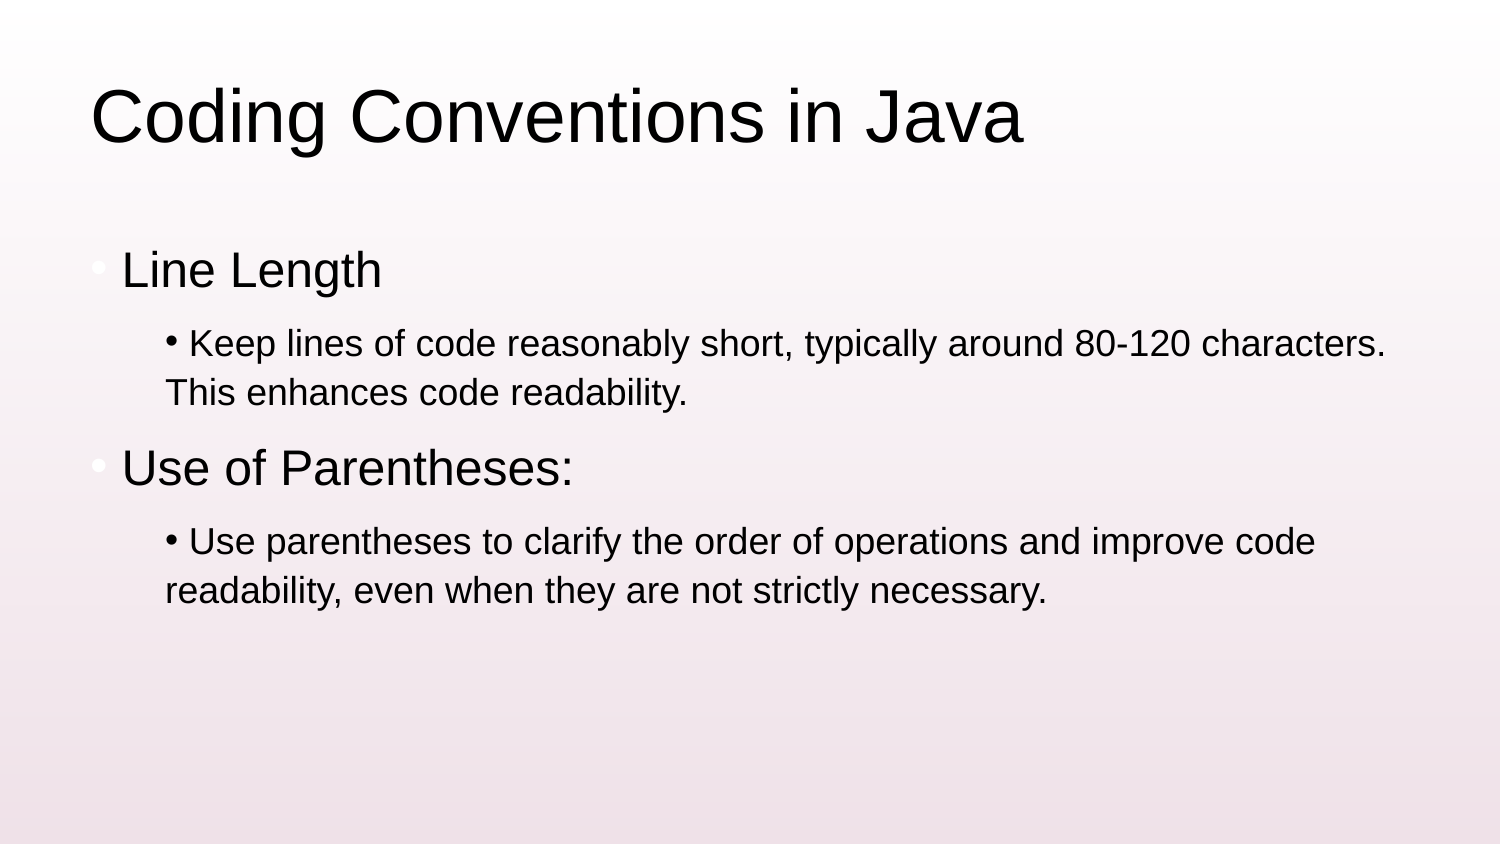

# Coding Conventions in Java
 Line Length
 Keep lines of code reasonably short, typically around 80-120 characters. This enhances code readability.
 Use of Parentheses:
 Use parentheses to clarify the order of operations and improve code readability, even when they are not strictly necessary.